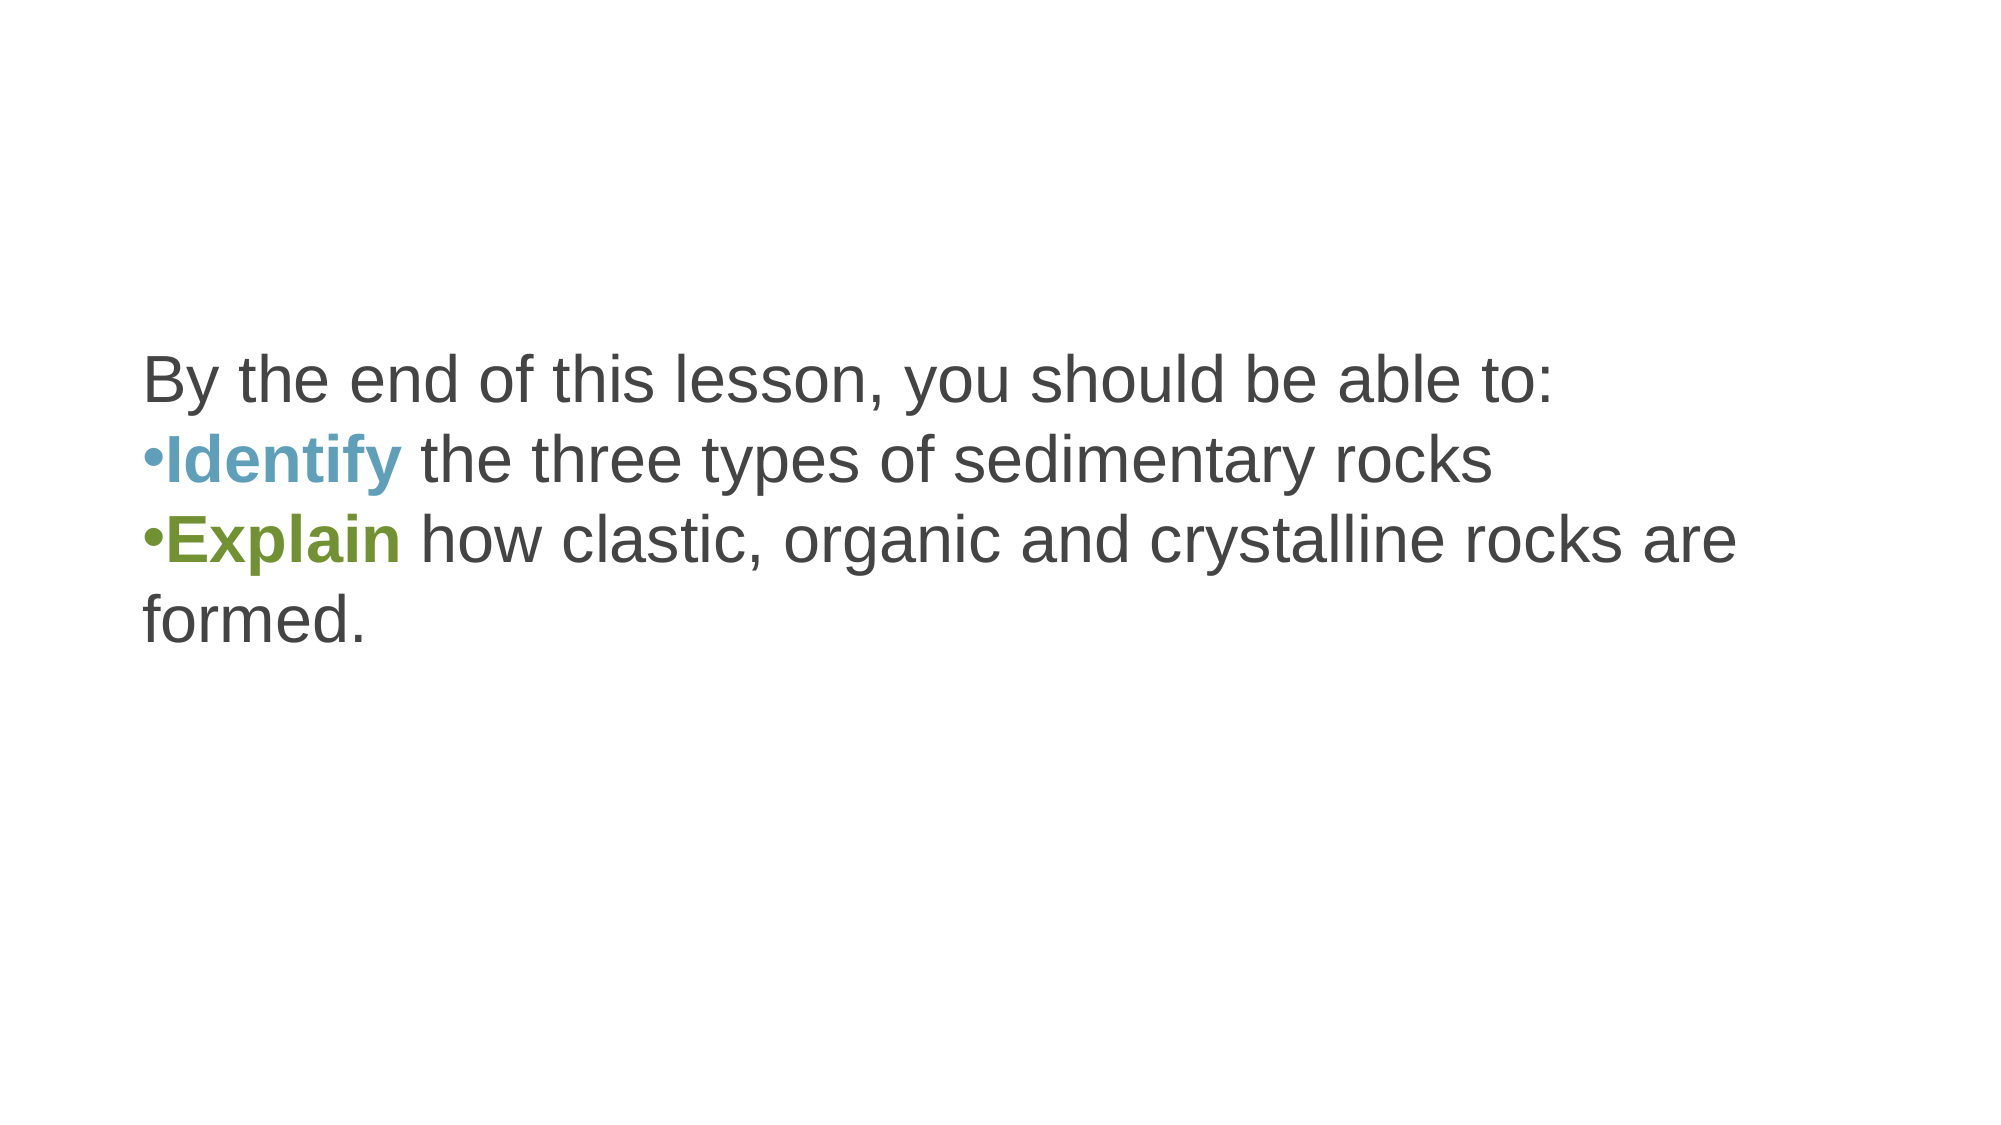

By the end of this lesson, you should be able to:
Identify the three types of sedimentary rocks
Explain how clastic, organic and crystalline rocks are formed.